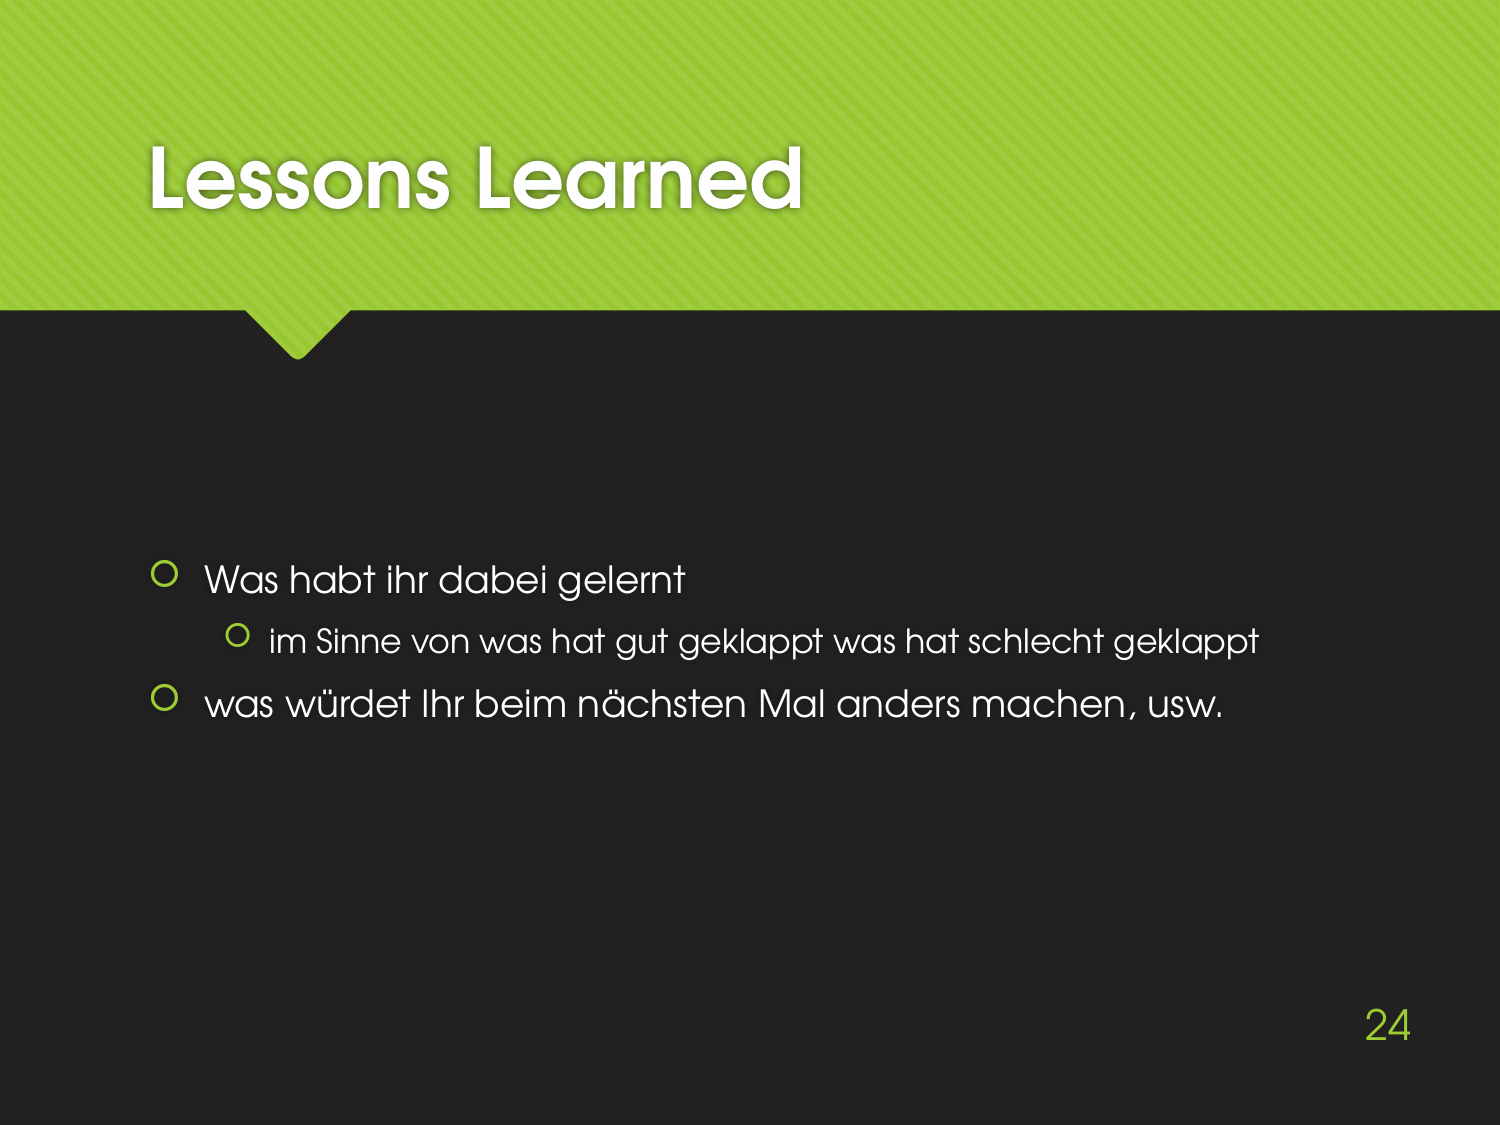

# Lessons Learned
Was habt ihr dabei gelernt
im Sinne von was hat gut geklappt was hat schlecht geklappt
was würdet Ihr beim nächsten Mal anders machen, usw.
24